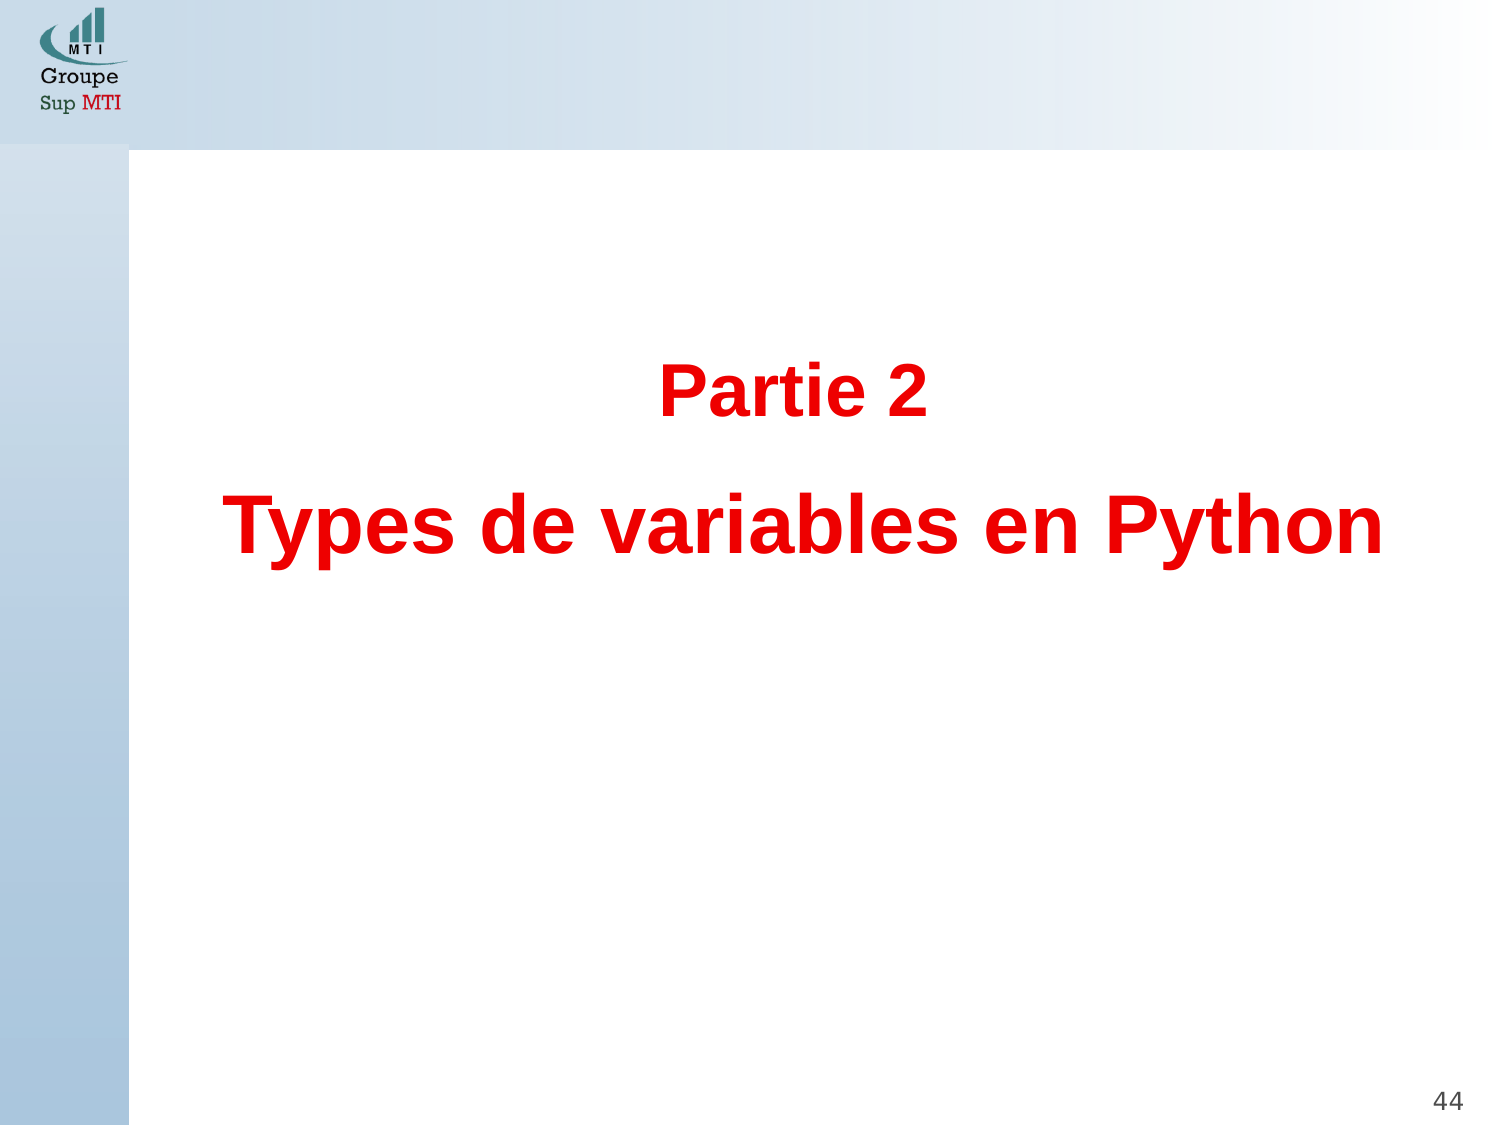

#

Partie 2
 Types de variables en Python